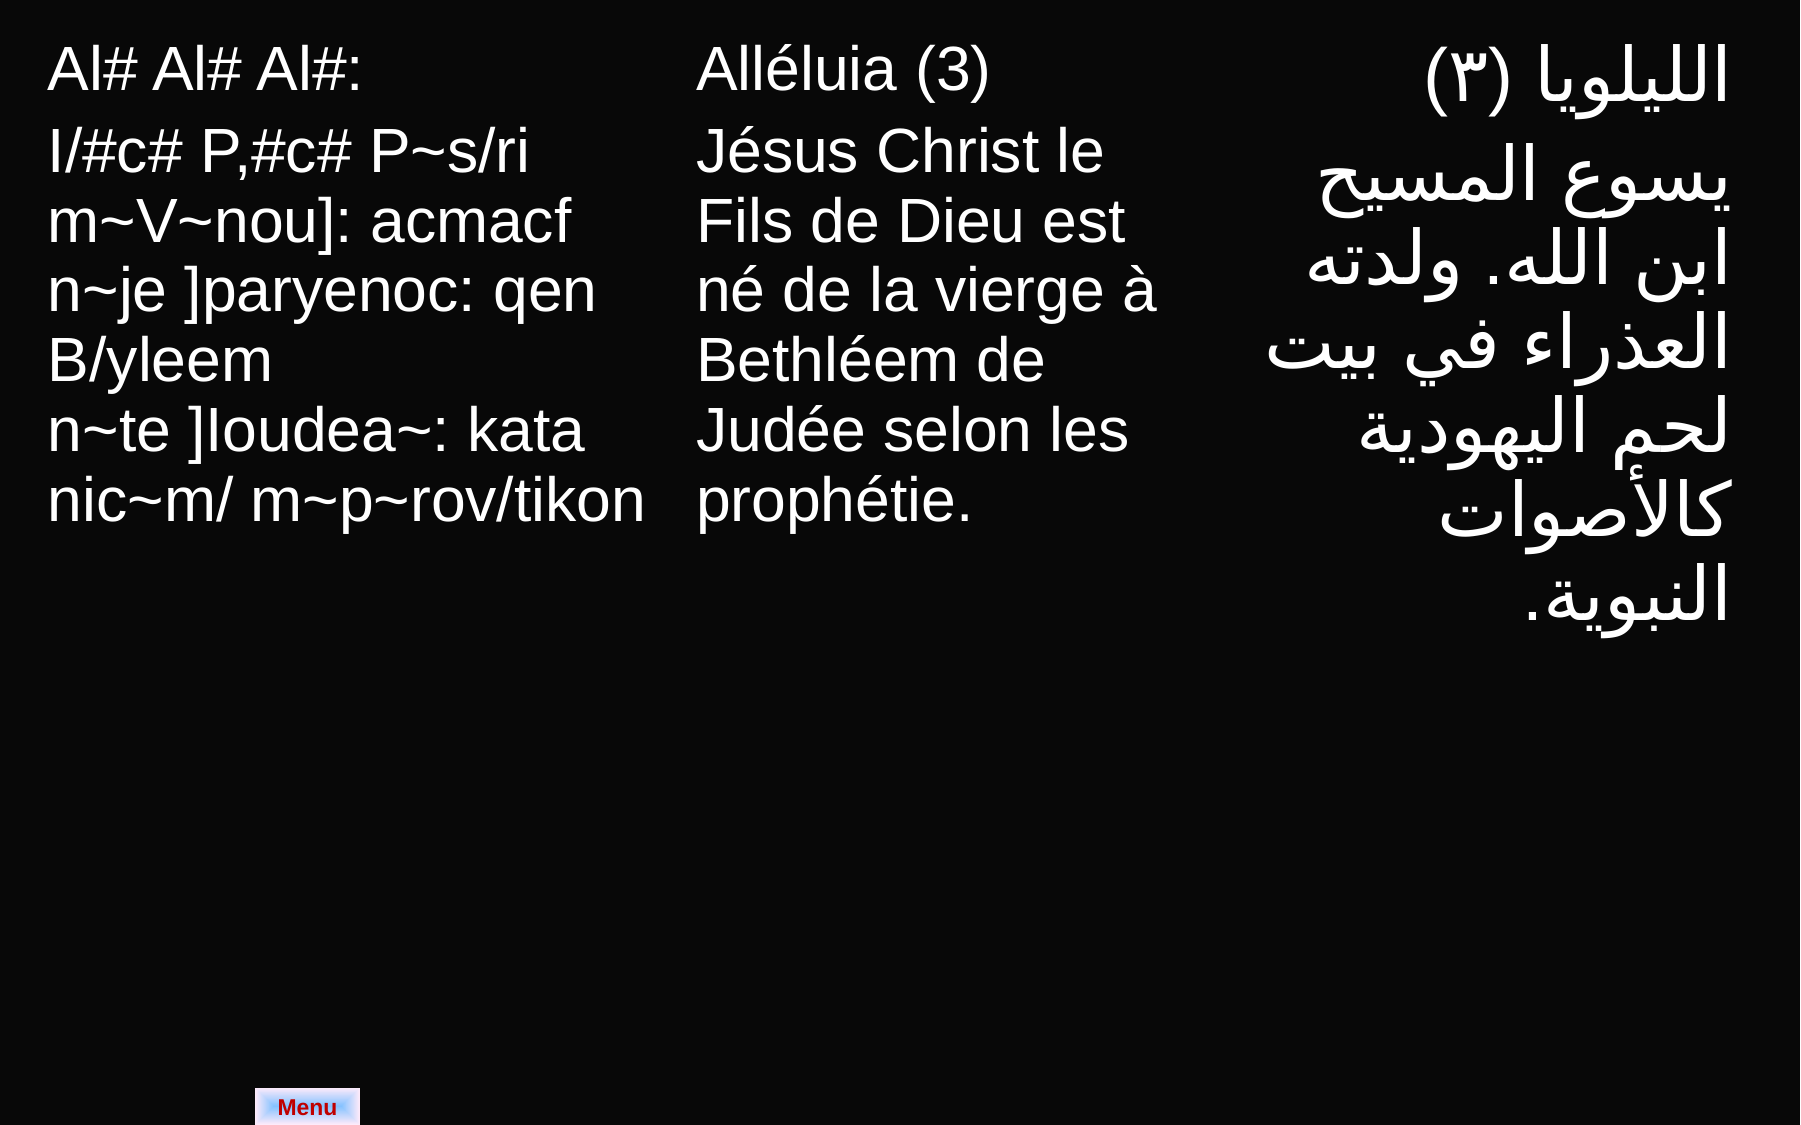

| Al# Al# Al#: I/#c# P,#c# P~s/ri m~V~nou]: acmacf n~je ]paryenoc: qen B/yleem n~te ]Ioudea~: kata nic~m/ m~p~rov/tikon | Alléluia (3) Jésus Christ le Fils de Dieu est né de la vierge à Bethléem de Judée selon les prophétie. | الليلويا (٣) يسوع المسيح ابن الله. ولدته العذراء في بيت لحم اليهودية كالأصوات النبوية. |
| --- | --- | --- |

Menu